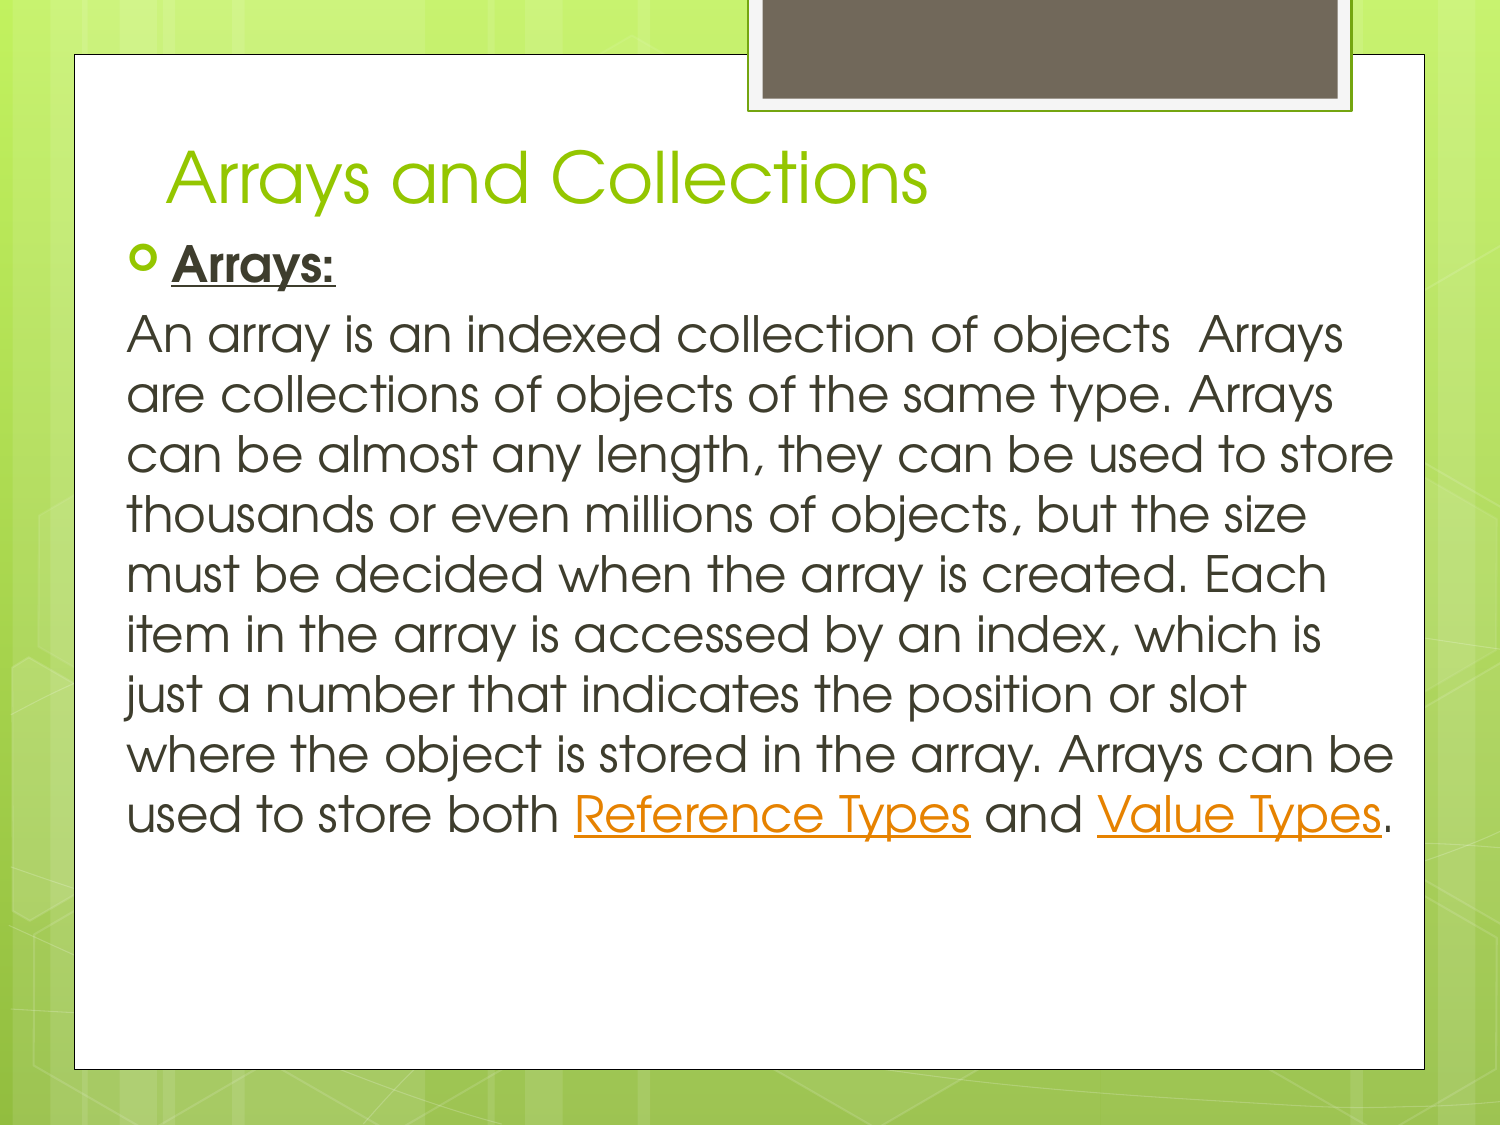

# Arrays and Collections
Arrays:
An array is an indexed collection of objects  Arrays are collections of objects of the same type. Arrays can be almost any length, they can be used to store thousands or even millions of objects, but the size must be decided when the array is created. Each item in the array is accessed by an index, which is just a number that indicates the position or slot where the object is stored in the array. Arrays can be used to store both Reference Types and Value Types.